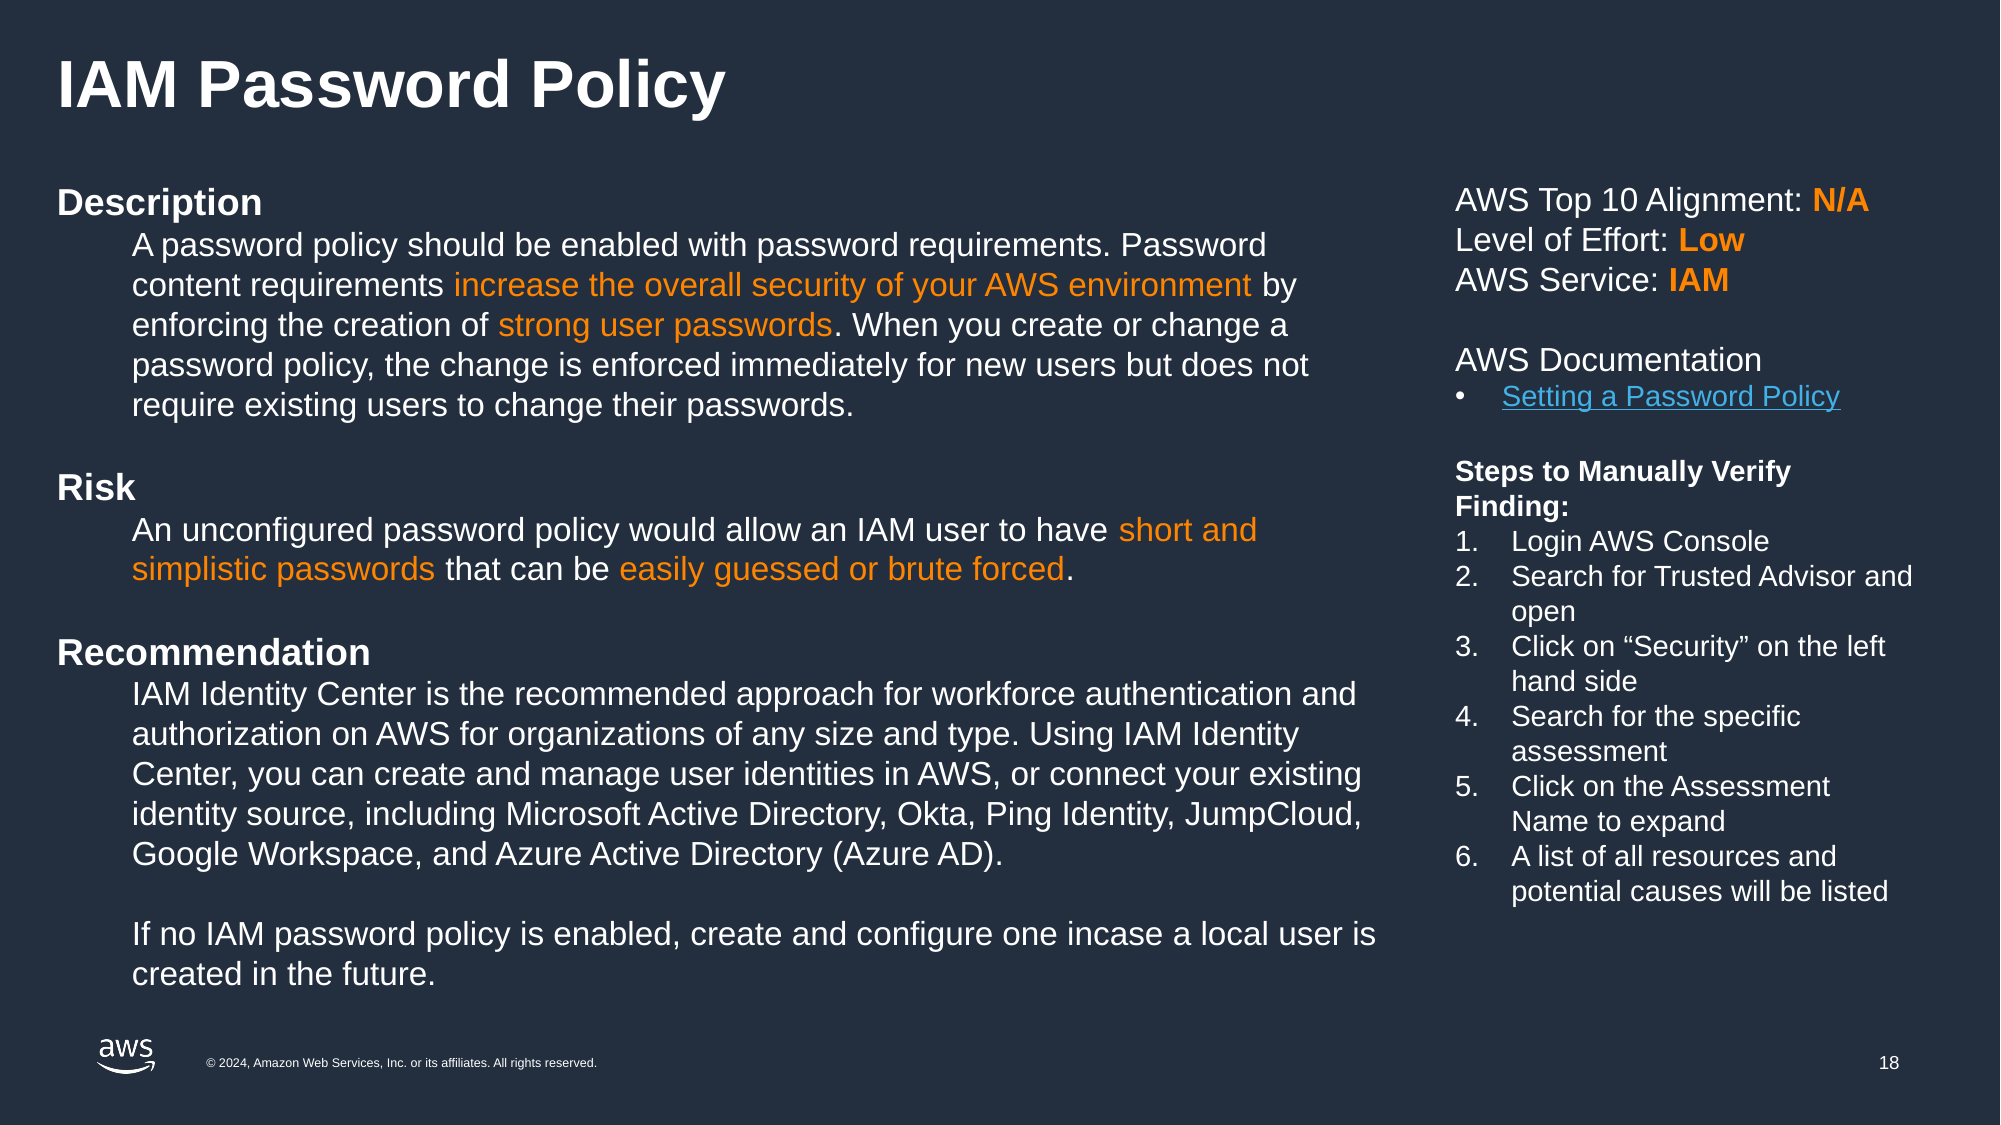

# IAM Password Policy
Description
A password policy should be enabled with password requirements. Password content requirements increase the overall security of your AWS environment by enforcing the creation of strong user passwords. When you create or change a password policy, the change is enforced immediately for new users but does not require existing users to change their passwords.

Risk
An unconfigured password policy would allow an IAM user to have short and simplistic passwords that can be easily guessed or brute forced.

Recommendation
IAM Identity Center is the recommended approach for workforce authentication and authorization on AWS for organizations of any size and type. Using IAM Identity Center, you can create and manage user identities in AWS, or connect your existing identity source, including Microsoft Active Directory, Okta, Ping Identity, JumpCloud, Google Workspace, and Azure Active Directory (Azure AD).

If no IAM password policy is enabled, create and configure one incase a local user is created in the future.
AWS Top 10 Alignment: N/A
Level of Effort: Low
AWS Service: IAM

AWS Documentation
Setting a Password Policy

Steps to Manually Verify Finding:
Login AWS Console
Search for Trusted Advisor and open
Click on “Security” on the left hand side
Search for the specific assessment
Click on the Assessment Name to expand
A list of all resources and potential causes will be listed
18